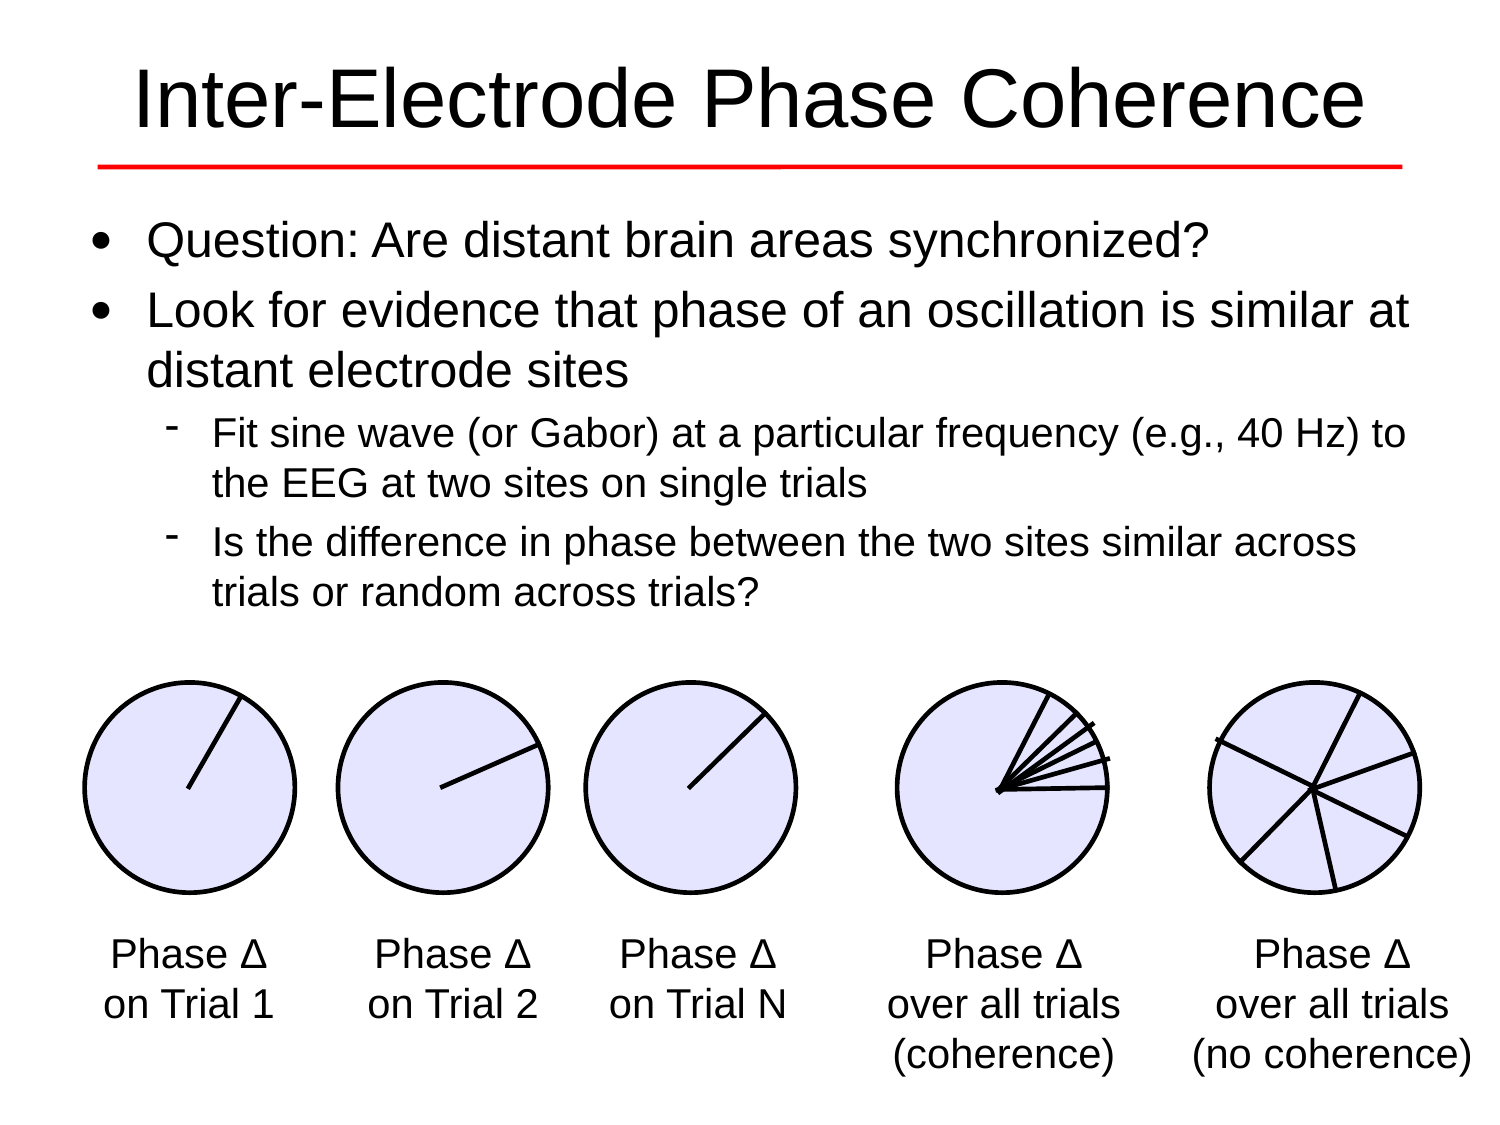

# Inter-Electrode Phase Coherence

Question: Are distant brain areas synchronized?
Look for evidence that phase of an oscillation is similar at distant electrode sites
Fit sine wave (or Gabor) at a particular frequency (e.g., 40 Hz) to the EEG at two sites on single trials
Is the difference in phase between the two sites similar across trials or random across trials?

Phase Δ
on Trial 1
Phase Δ
on Trial 2
Phase Δ
on Trial N
Phase Δ
over all trials
(coherence)
Phase Δ
over all trials
(no coherence)